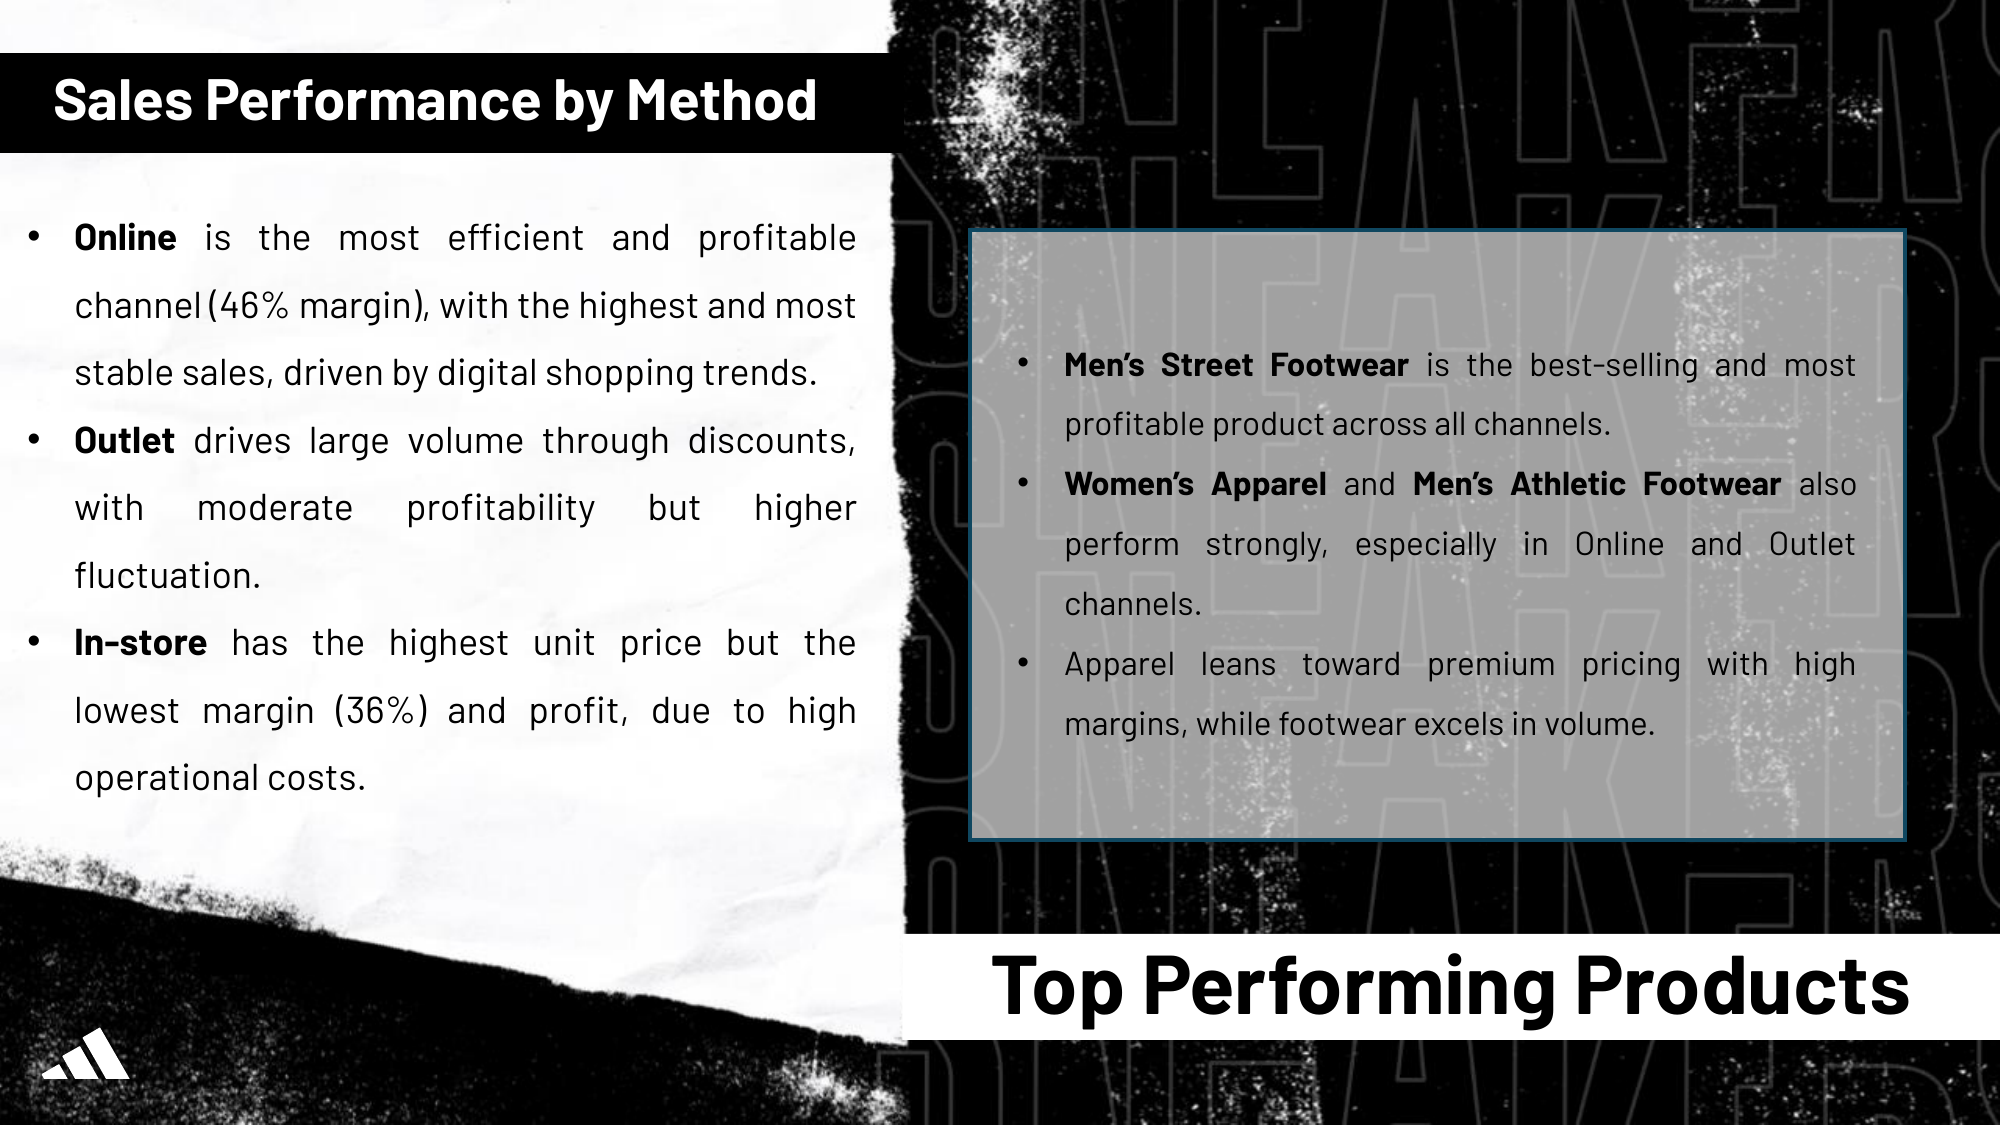

Sales Performance by Method
Online is the most efficient and profitable channel (46% margin), with the highest and most stable sales, driven by digital shopping trends.
Outlet drives large volume through discounts, with moderate profitability but higher fluctuation.
In-store has the highest unit price but the lowest margin (36%) and profit, due to high operational costs.

Men’s Street Footwear is the best-selling and most profitable product across all channels.
Women’s Apparel and Men’s Athletic Footwear also perform strongly, especially in Online and Outlet channels.
Apparel leans toward premium pricing with high margins, while footwear excels in volume.
Top Performing Products